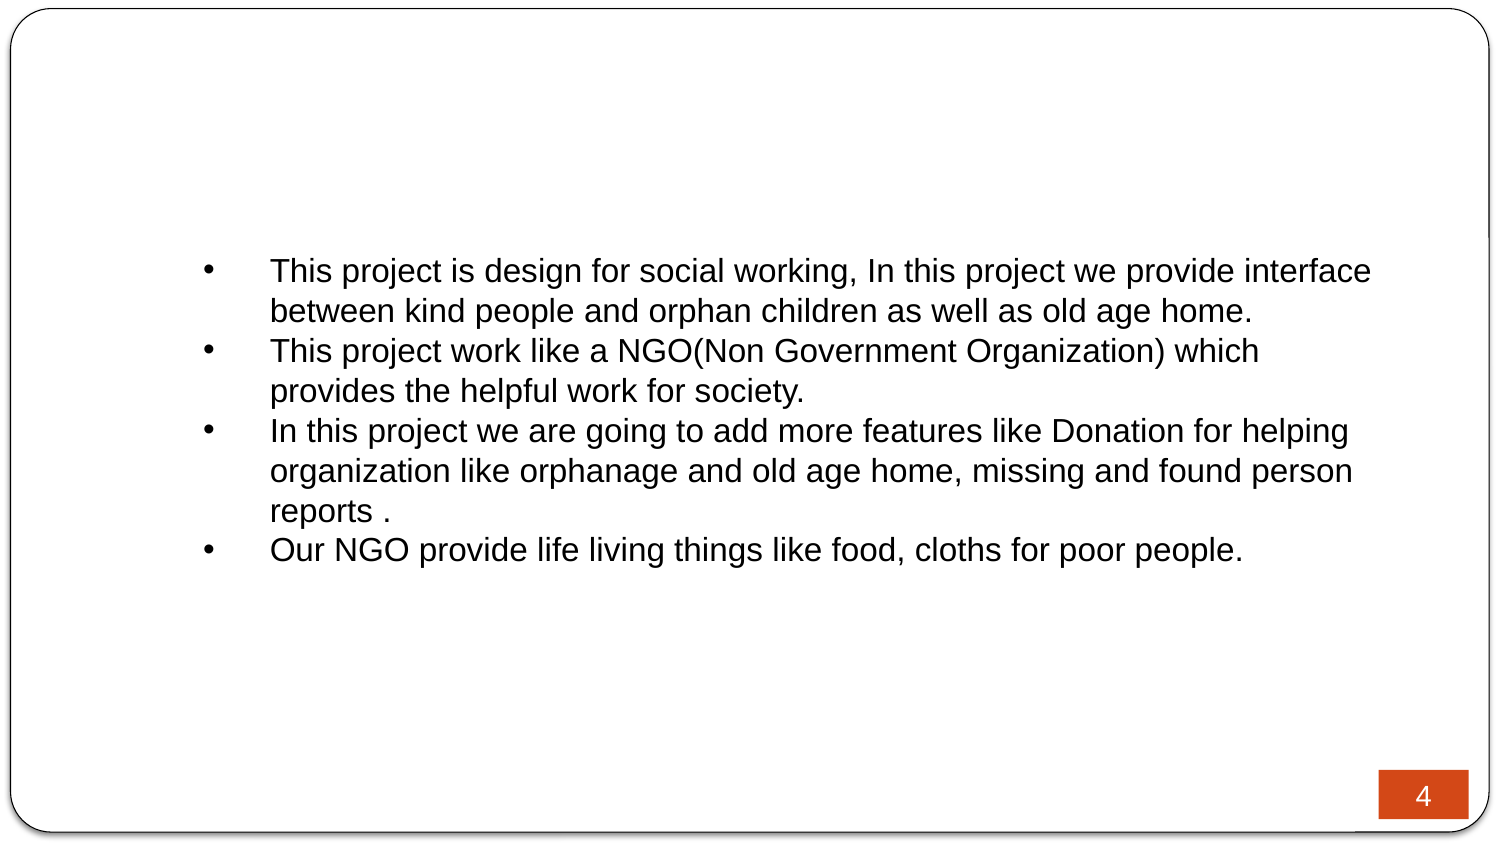

This project is design for social working, In this project we provide interface between kind people and orphan children as well as old age home.
This project work like a NGO(Non Government Organization) which provides the helpful work for society.
In this project we are going to add more features like Donation for helping organization like orphanage and old age home, missing and found person reports .
Our NGO provide life living things like food, cloths for poor people.
4